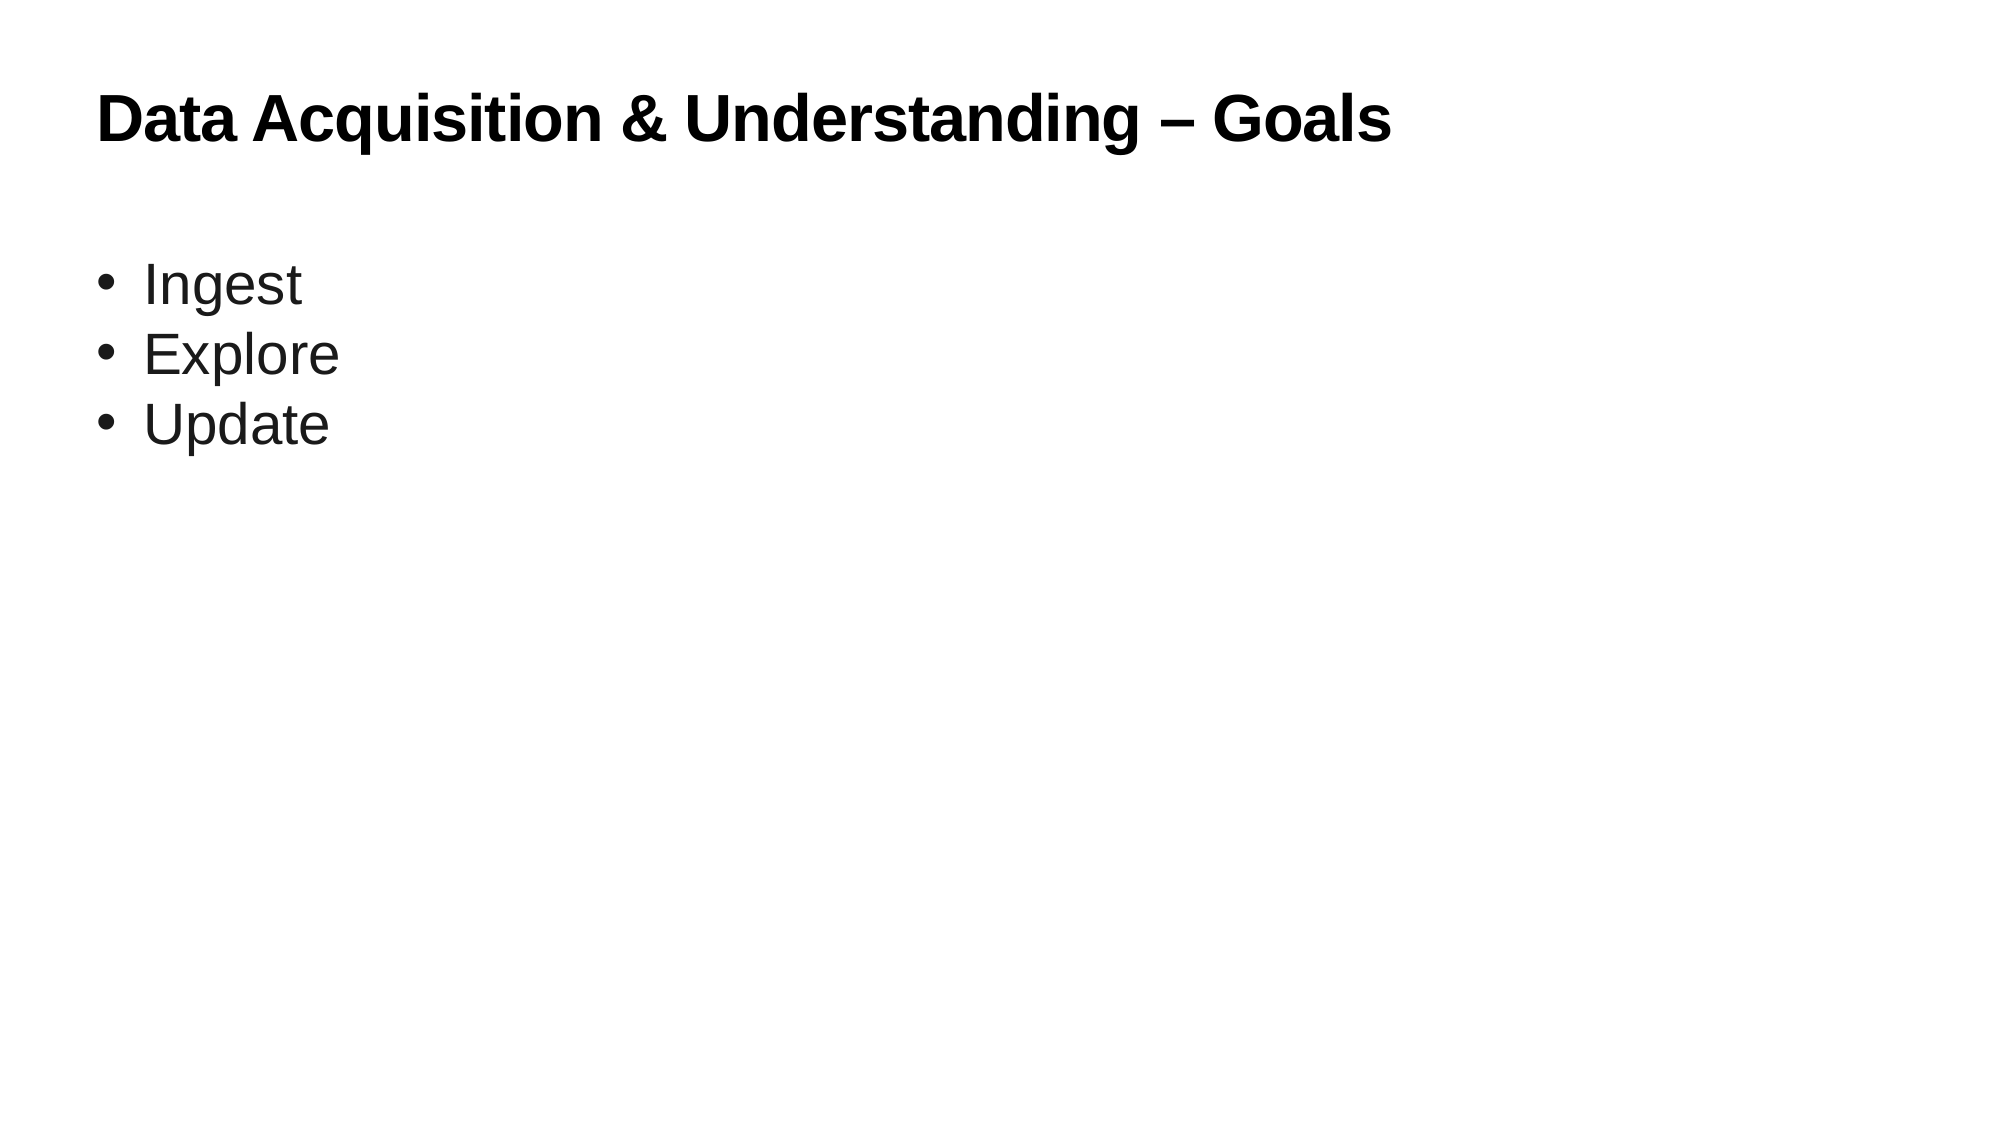

# Data Acquisition & Understanding – Goals
Ingest
Explore
Update